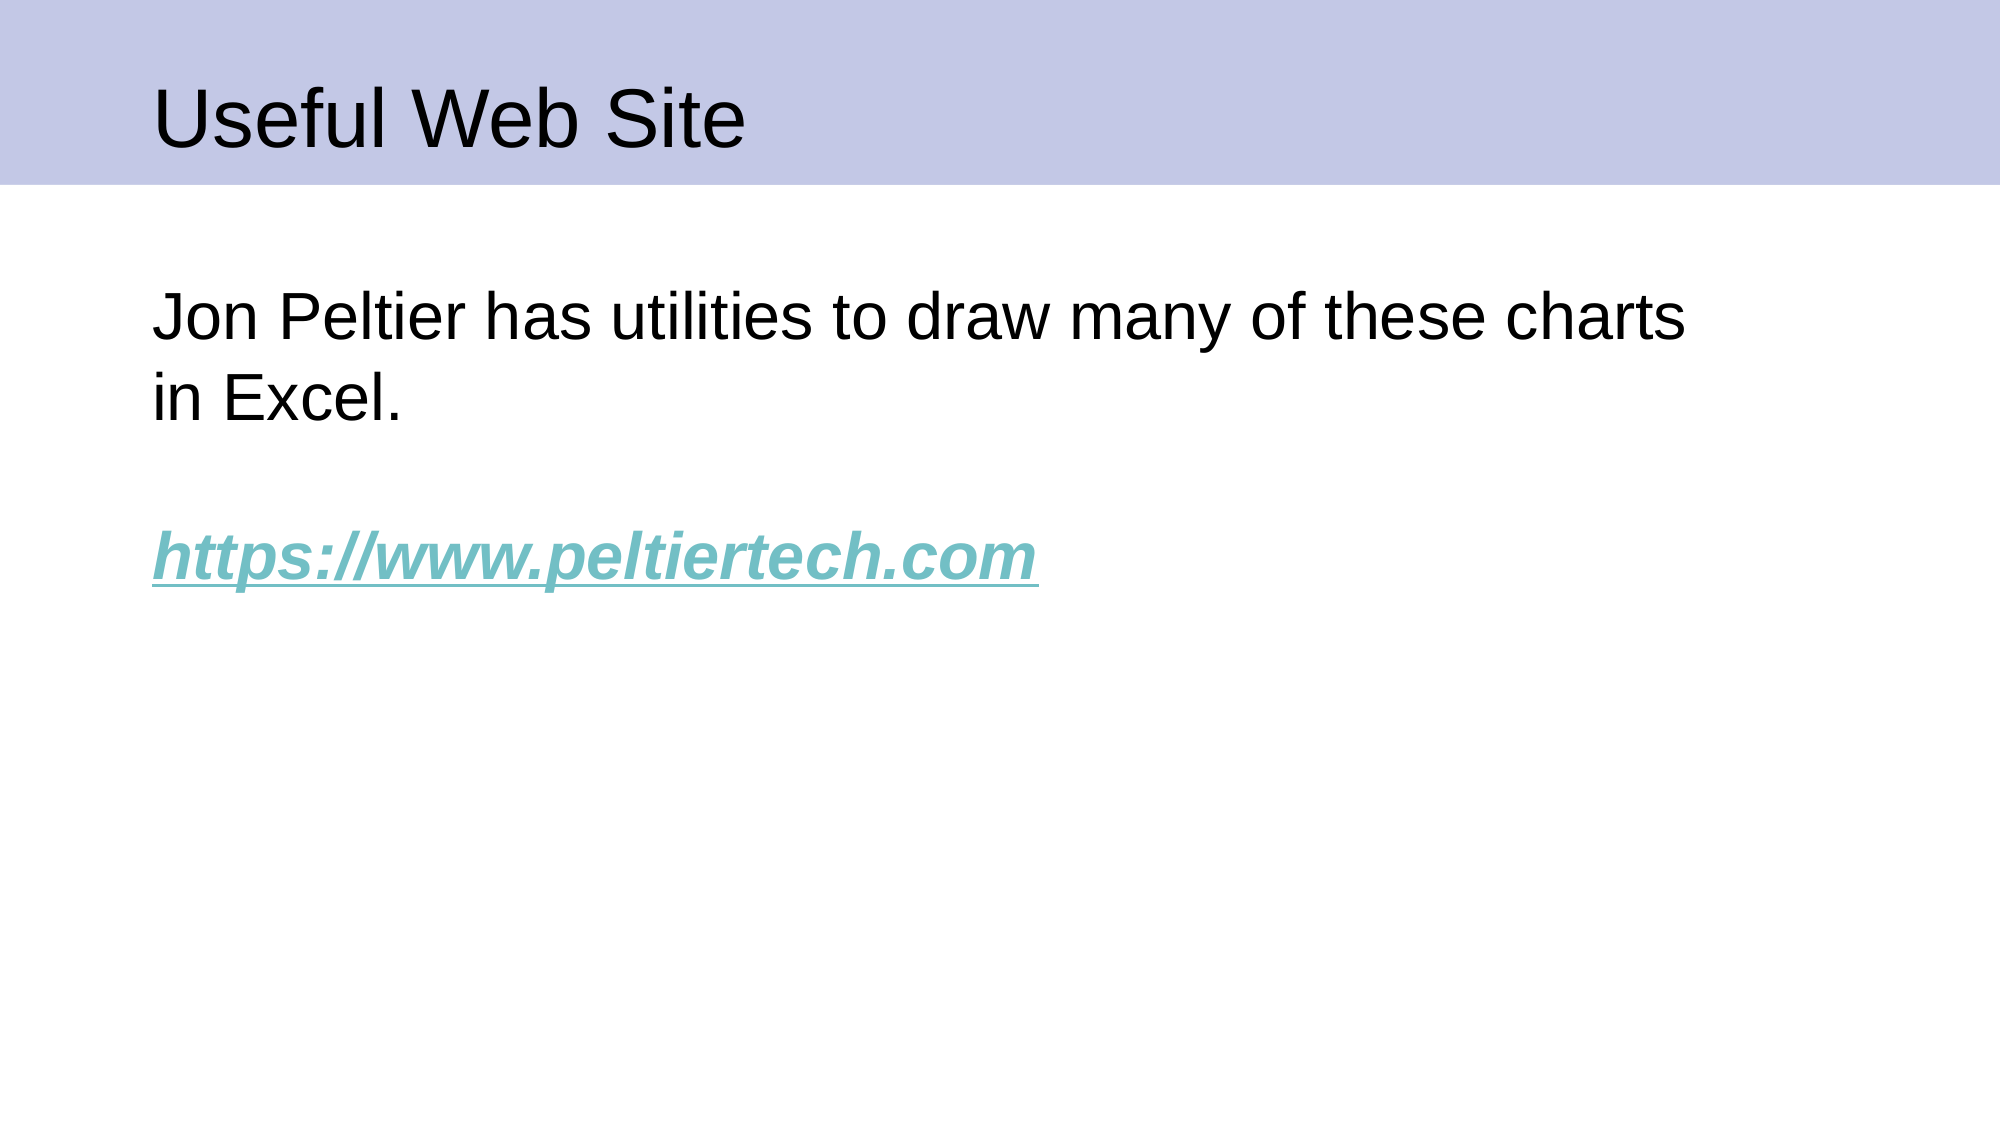

# Useful Web Site
Jon Peltier has utilities to draw many of these charts in Excel.

https://www.peltiertech.com